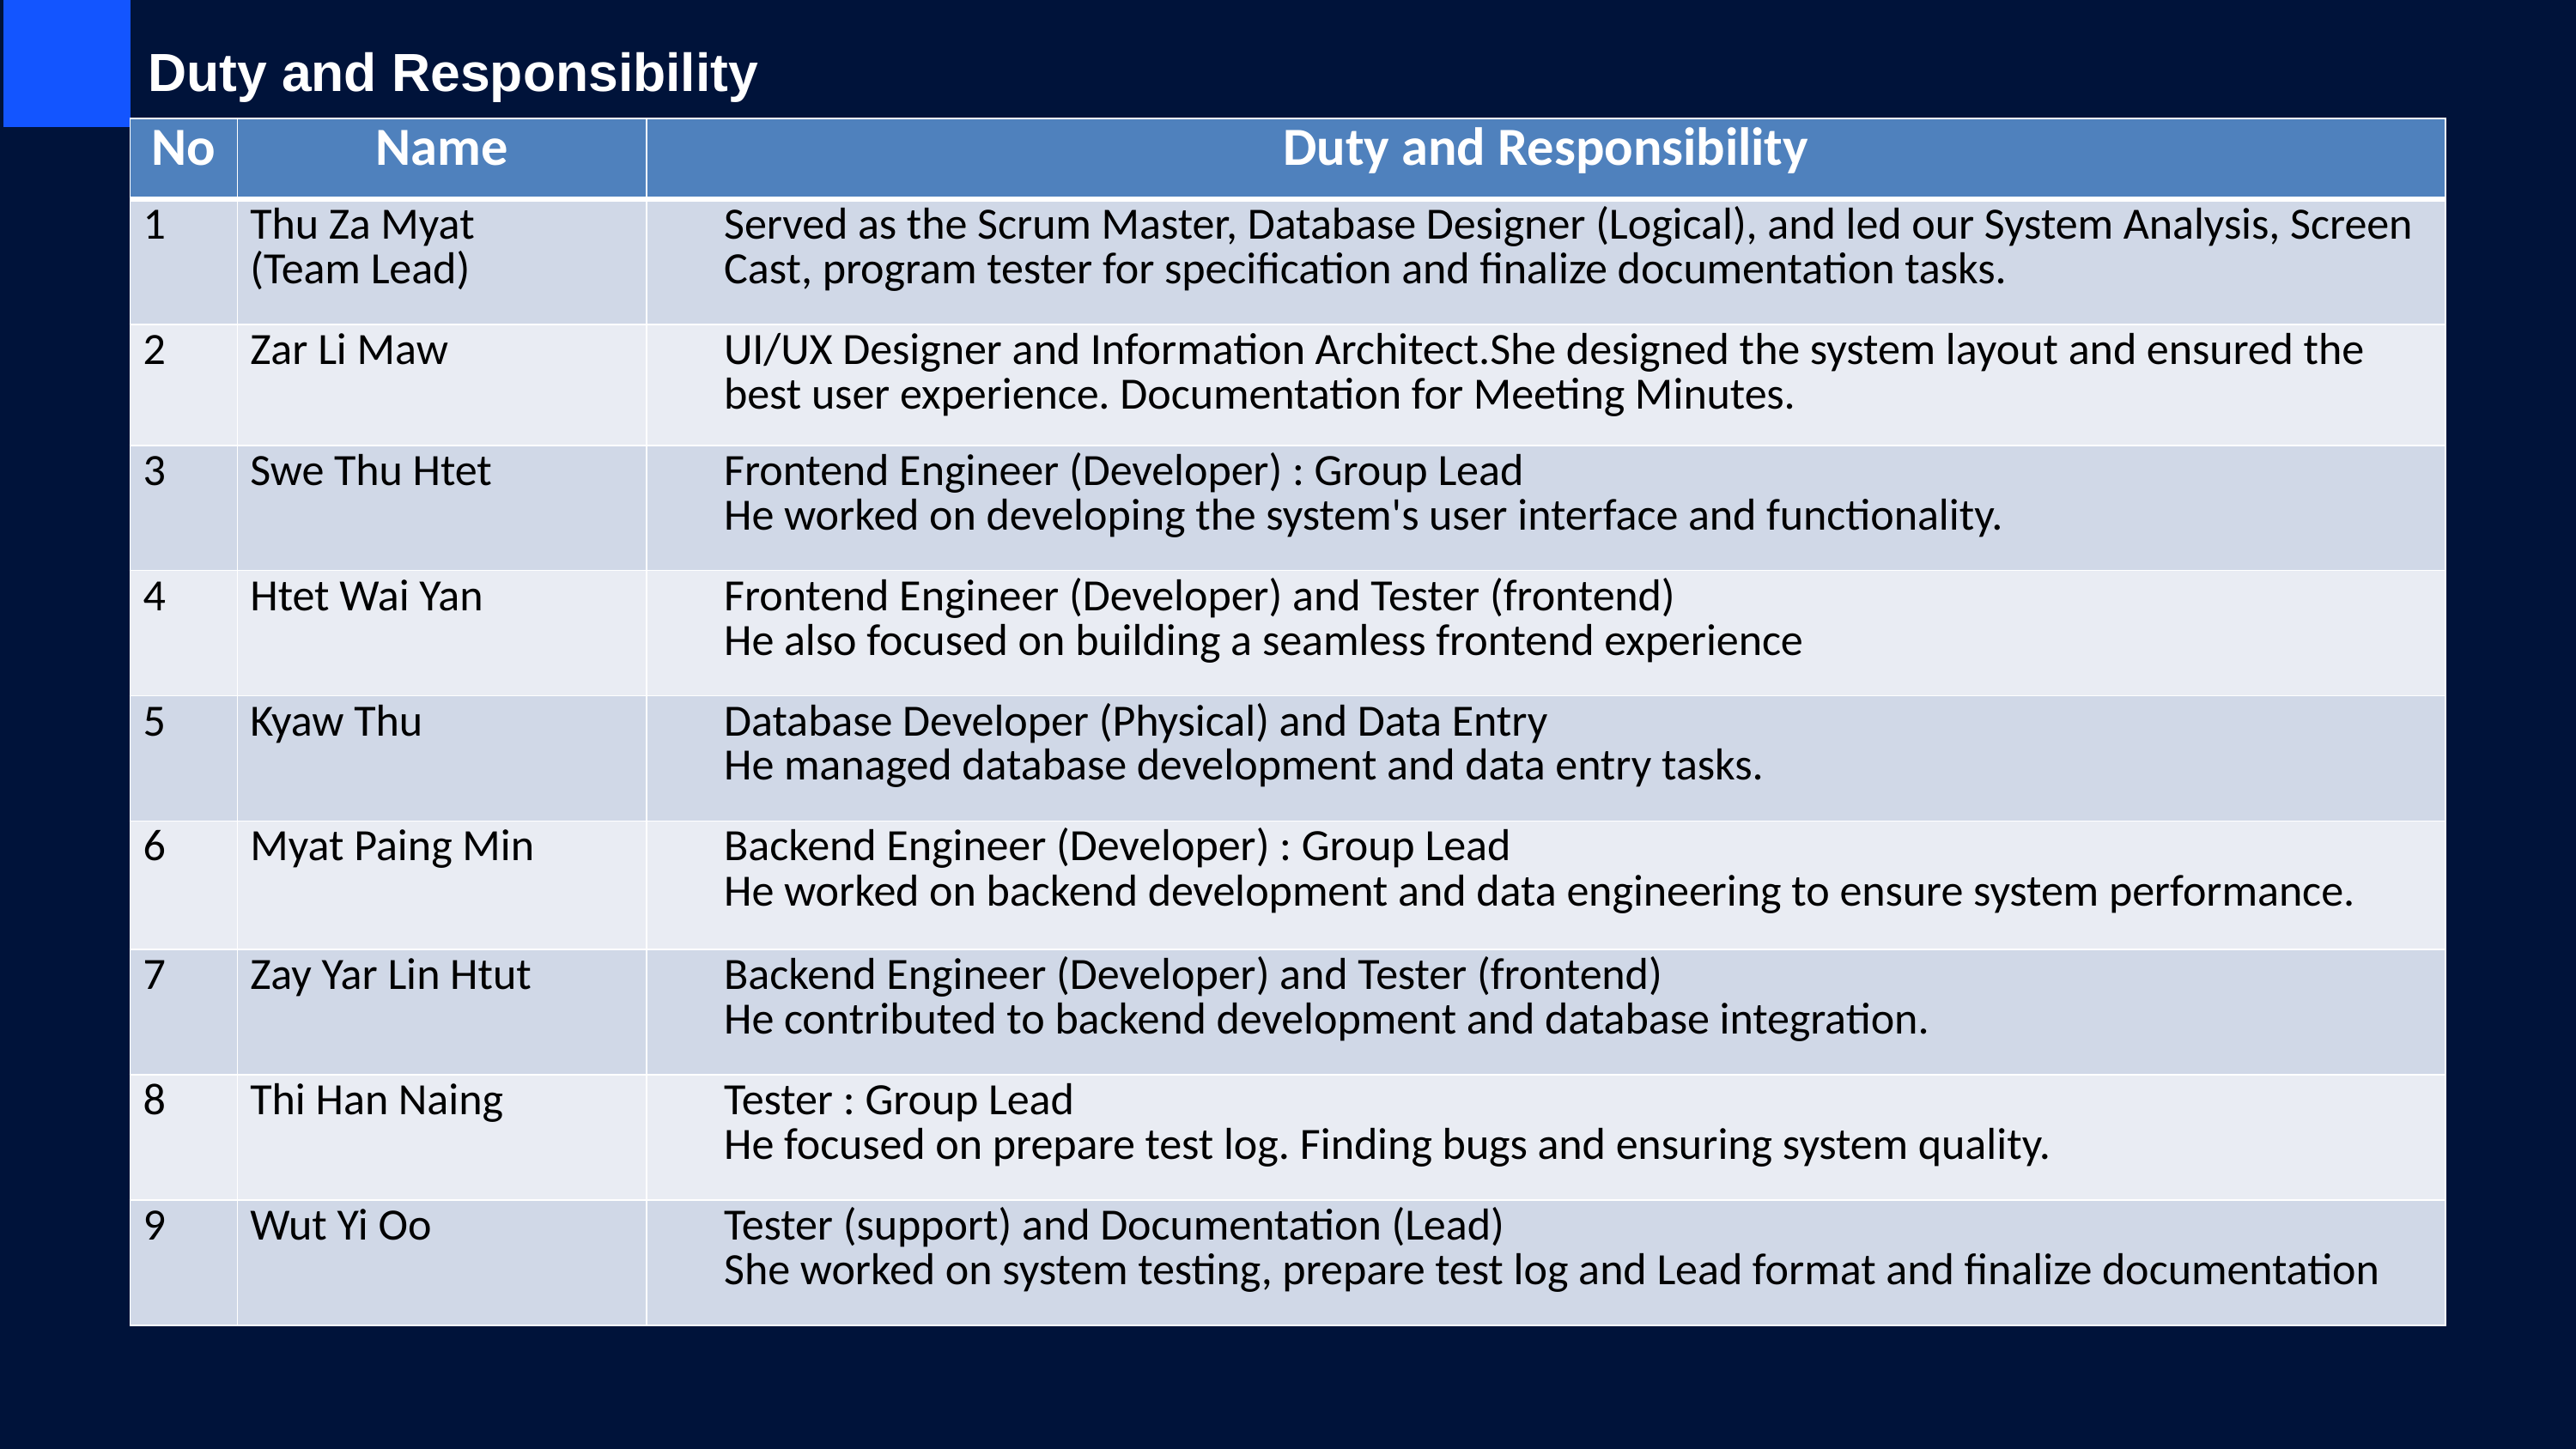

Duty and Responsibility
| No | Name | Duty and Responsibility |
| --- | --- | --- |
| 1 | Thu Za Myat (Team Lead) | Served as the Scrum Master, Database Designer (Logical), and led our System Analysis, Screen Cast, program tester for specification and finalize documentation tasks. |
| 2 | Zar Li Maw | UI/UX Designer and Information Architect.She designed the system layout and ensured the best user experience. Documentation for Meeting Minutes. |
| 3 | Swe Thu Htet | Frontend Engineer (Developer) : Group Lead He worked on developing the system's user interface and functionality. |
| 4 | Htet Wai Yan | Frontend Engineer (Developer) and Tester (frontend) He also focused on building a seamless frontend experience |
| 5 | Kyaw Thu | Database Developer (Physical) and Data Entry He managed database development and data entry tasks. |
| 6 | Myat Paing Min | Backend Engineer (Developer) : Group Lead He worked on backend development and data engineering to ensure system performance. |
| 7 | Zay Yar Lin Htut | Backend Engineer (Developer) and Tester (frontend) He contributed to backend development and database integration. |
| 8 | Thi Han Naing | Tester : Group Lead He focused on prepare test log. Finding bugs and ensuring system quality. |
| 9 | Wut Yi Oo | Tester (support) and Documentation (Lead) She worked on system testing, prepare test log and Lead format and finalize documentation |